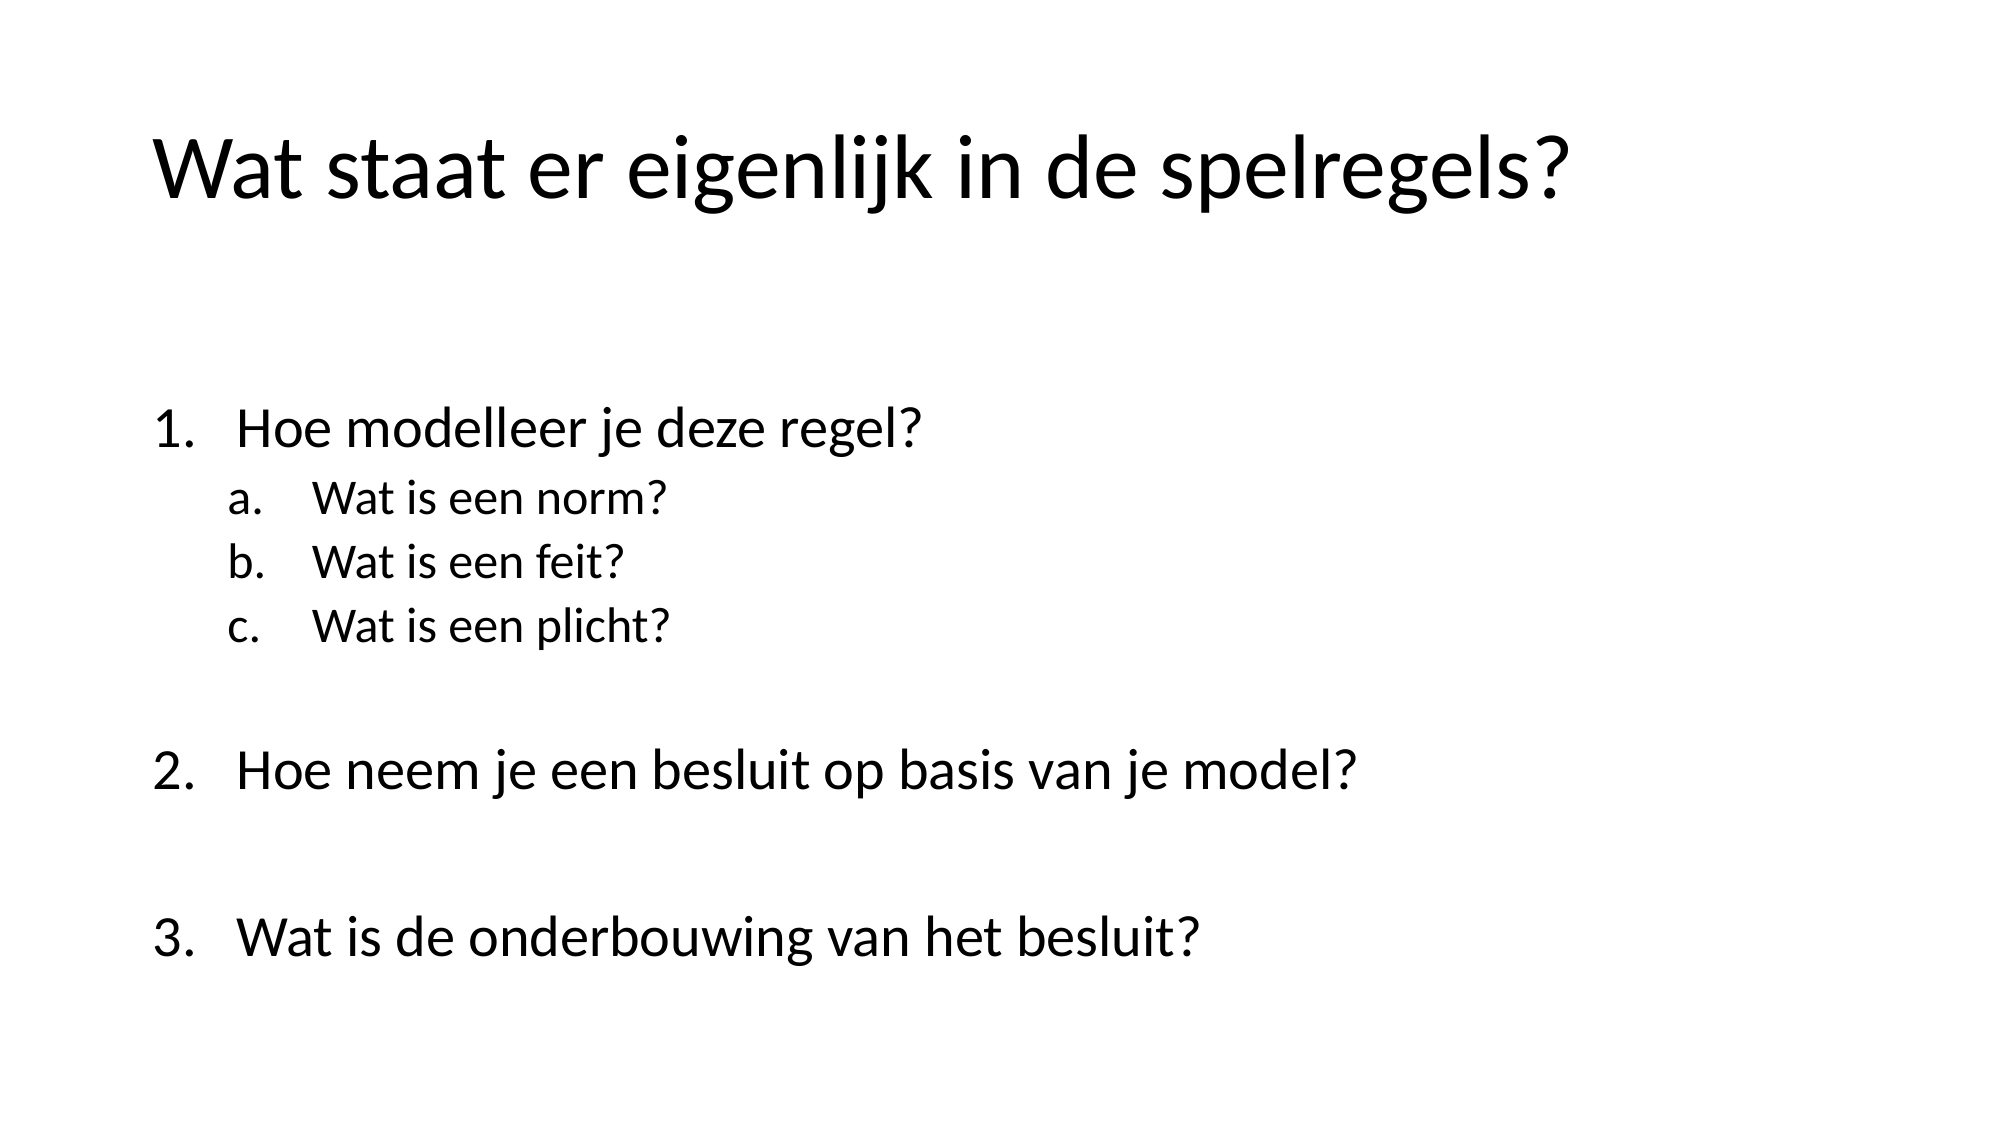

# Wat staat er eigenlijk in de spelregels?

Hoe modelleer je deze regel?
Wat is een norm?
Wat is een feit?
Wat is een plicht?

Hoe neem je een besluit op basis van je model?

Wat is de onderbouwing van het besluit?